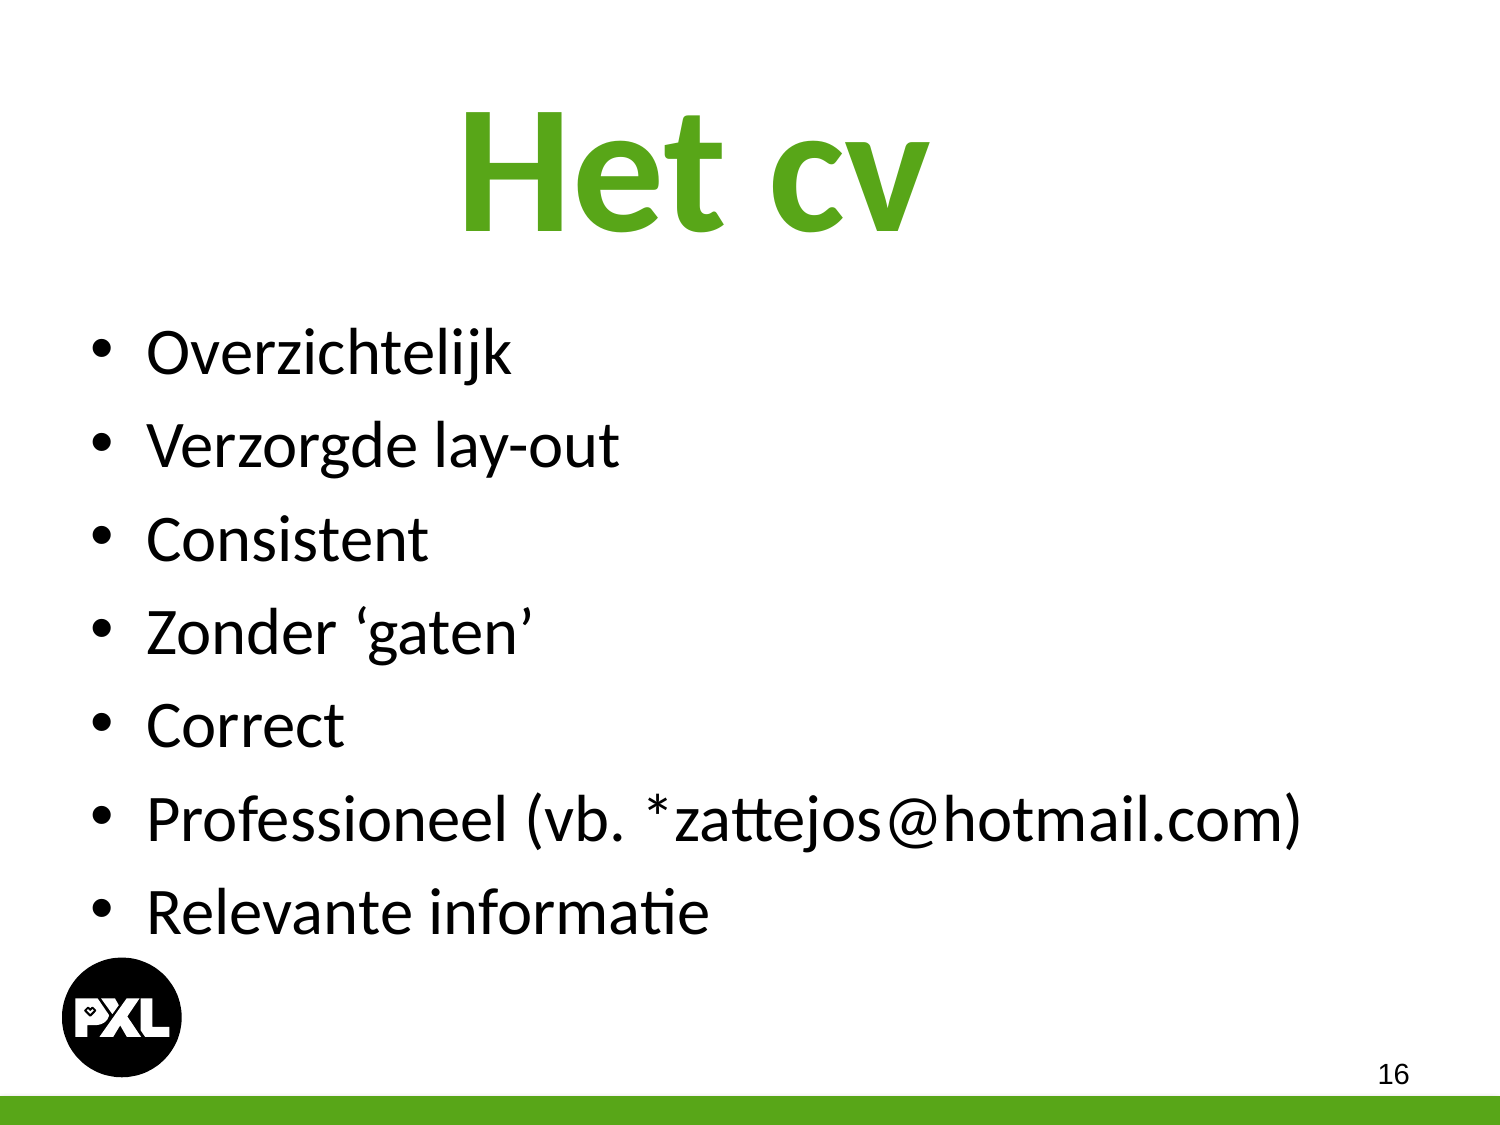

# Het cv
Overzichtelijk
Verzorgde lay-out
Consistent
Zonder ‘gaten’
Correct
Professioneel (vb. *zattejos@hotmail.com)
Relevante informatie

16